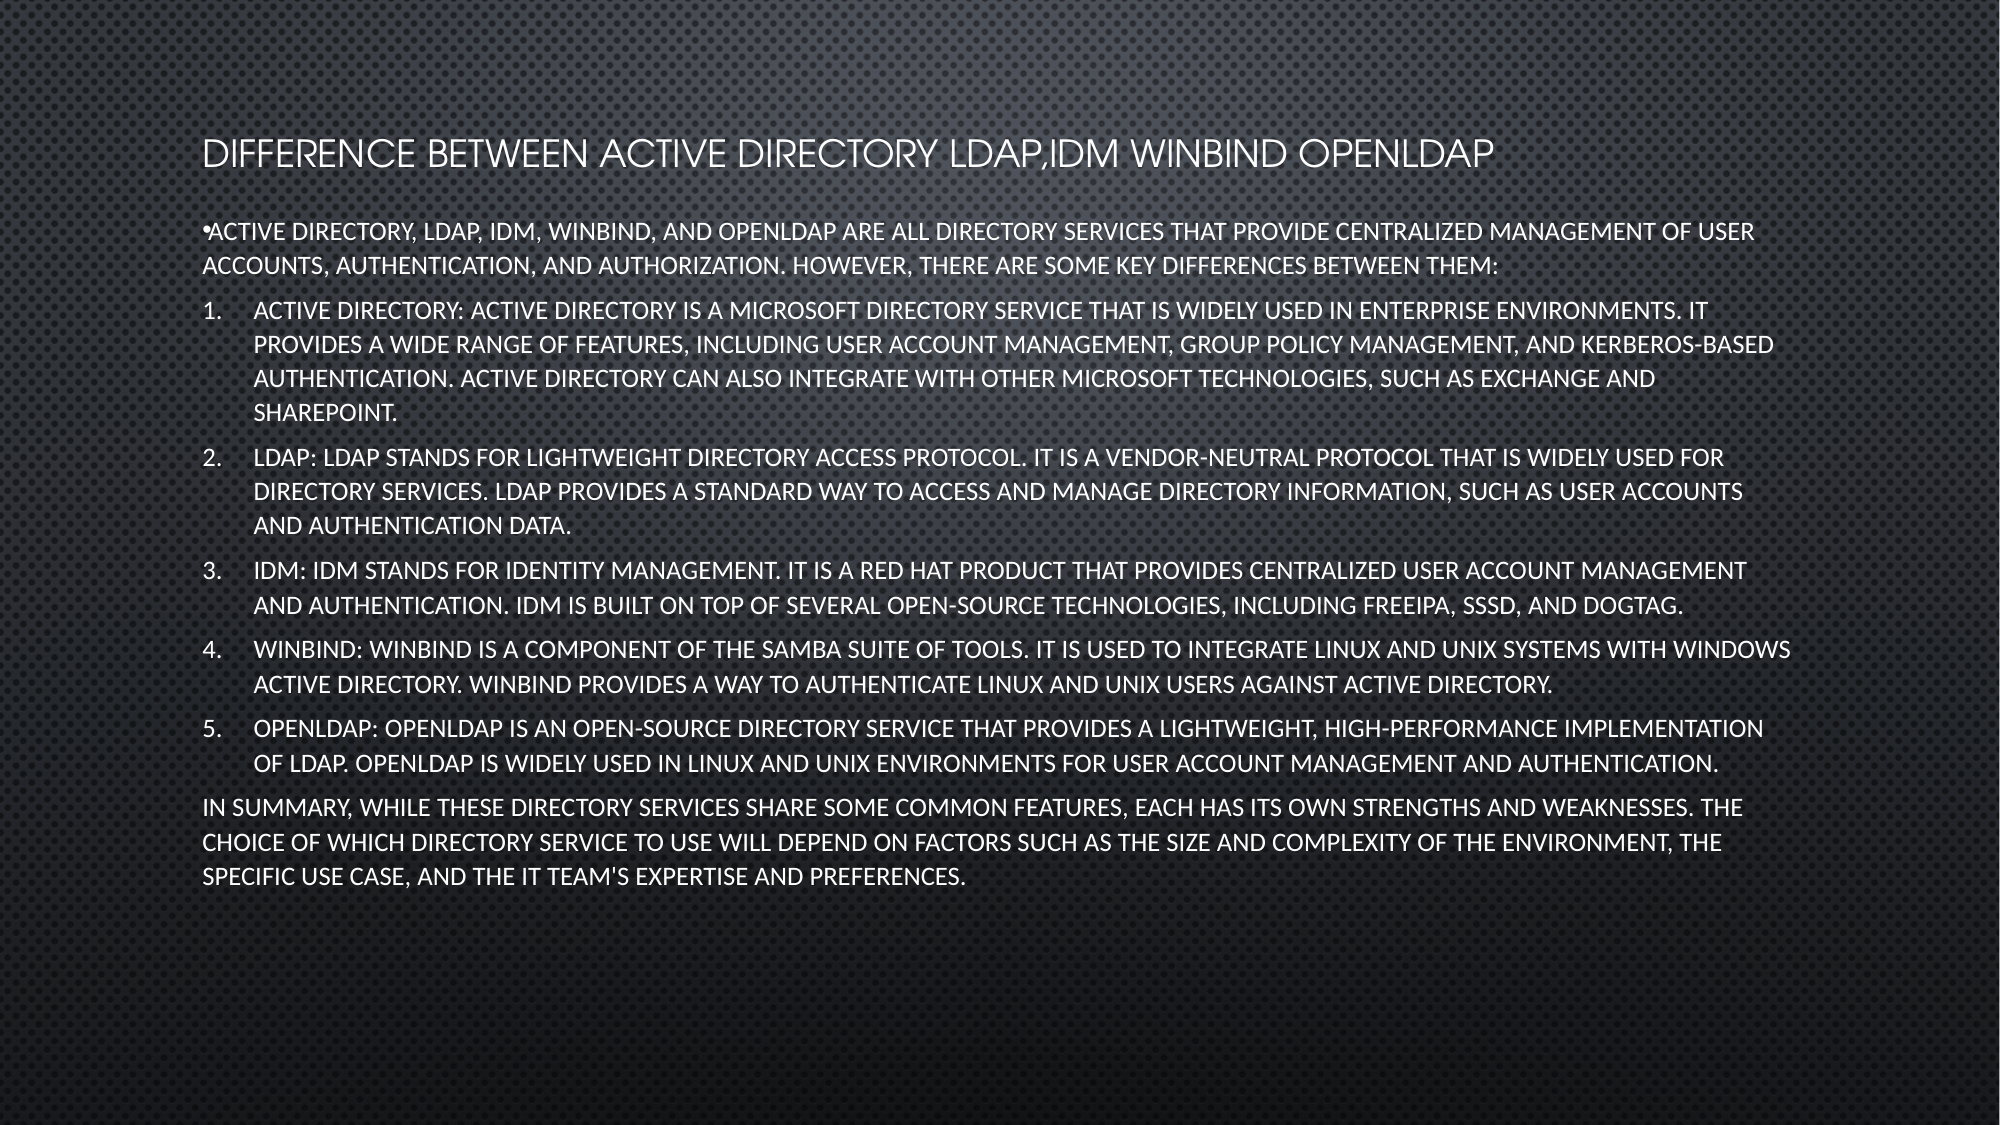

# DIFFERENCE BETWEEN ACTIVE DIRECTORY LDAP,IDM WINBIND OPENLDAP
Active Directory, LDAP, IDM, Winbind, and OpenLDAP are all directory services that provide centralized management of user accounts, authentication, and authorization. However, there are some key differences between them:
Active Directory: Active Directory is a Microsoft directory service that is widely used in enterprise environments. It provides a wide range of features, including user account management, group policy management, and Kerberos-based authentication. Active Directory can also integrate with other Microsoft technologies, such as Exchange and SharePoint.
LDAP: LDAP stands for Lightweight Directory Access Protocol. It is a vendor-neutral protocol that is widely used for directory services. LDAP provides a standard way to access and manage directory information, such as user accounts and authentication data.
IDM: IDM stands for Identity Management. It is a Red Hat product that provides centralized user account management and authentication. IDM is built on top of several open-source technologies, including FreeIPA, SSSD, and Dogtag.
Winbind: Winbind is a component of the Samba suite of tools. It is used to integrate Linux and Unix systems with Windows Active Directory. Winbind provides a way to authenticate Linux and Unix users against Active Directory.
OpenLDAP: OpenLDAP is an open-source directory service that provides a lightweight, high-performance implementation of LDAP. OpenLDAP is widely used in Linux and Unix environments for user account management and authentication.
In summary, while these directory services share some common features, each has its own strengths and weaknesses. The choice of which directory service to use will depend on factors such as the size and complexity of the environment, the specific use case, and the IT team's expertise and preferences.